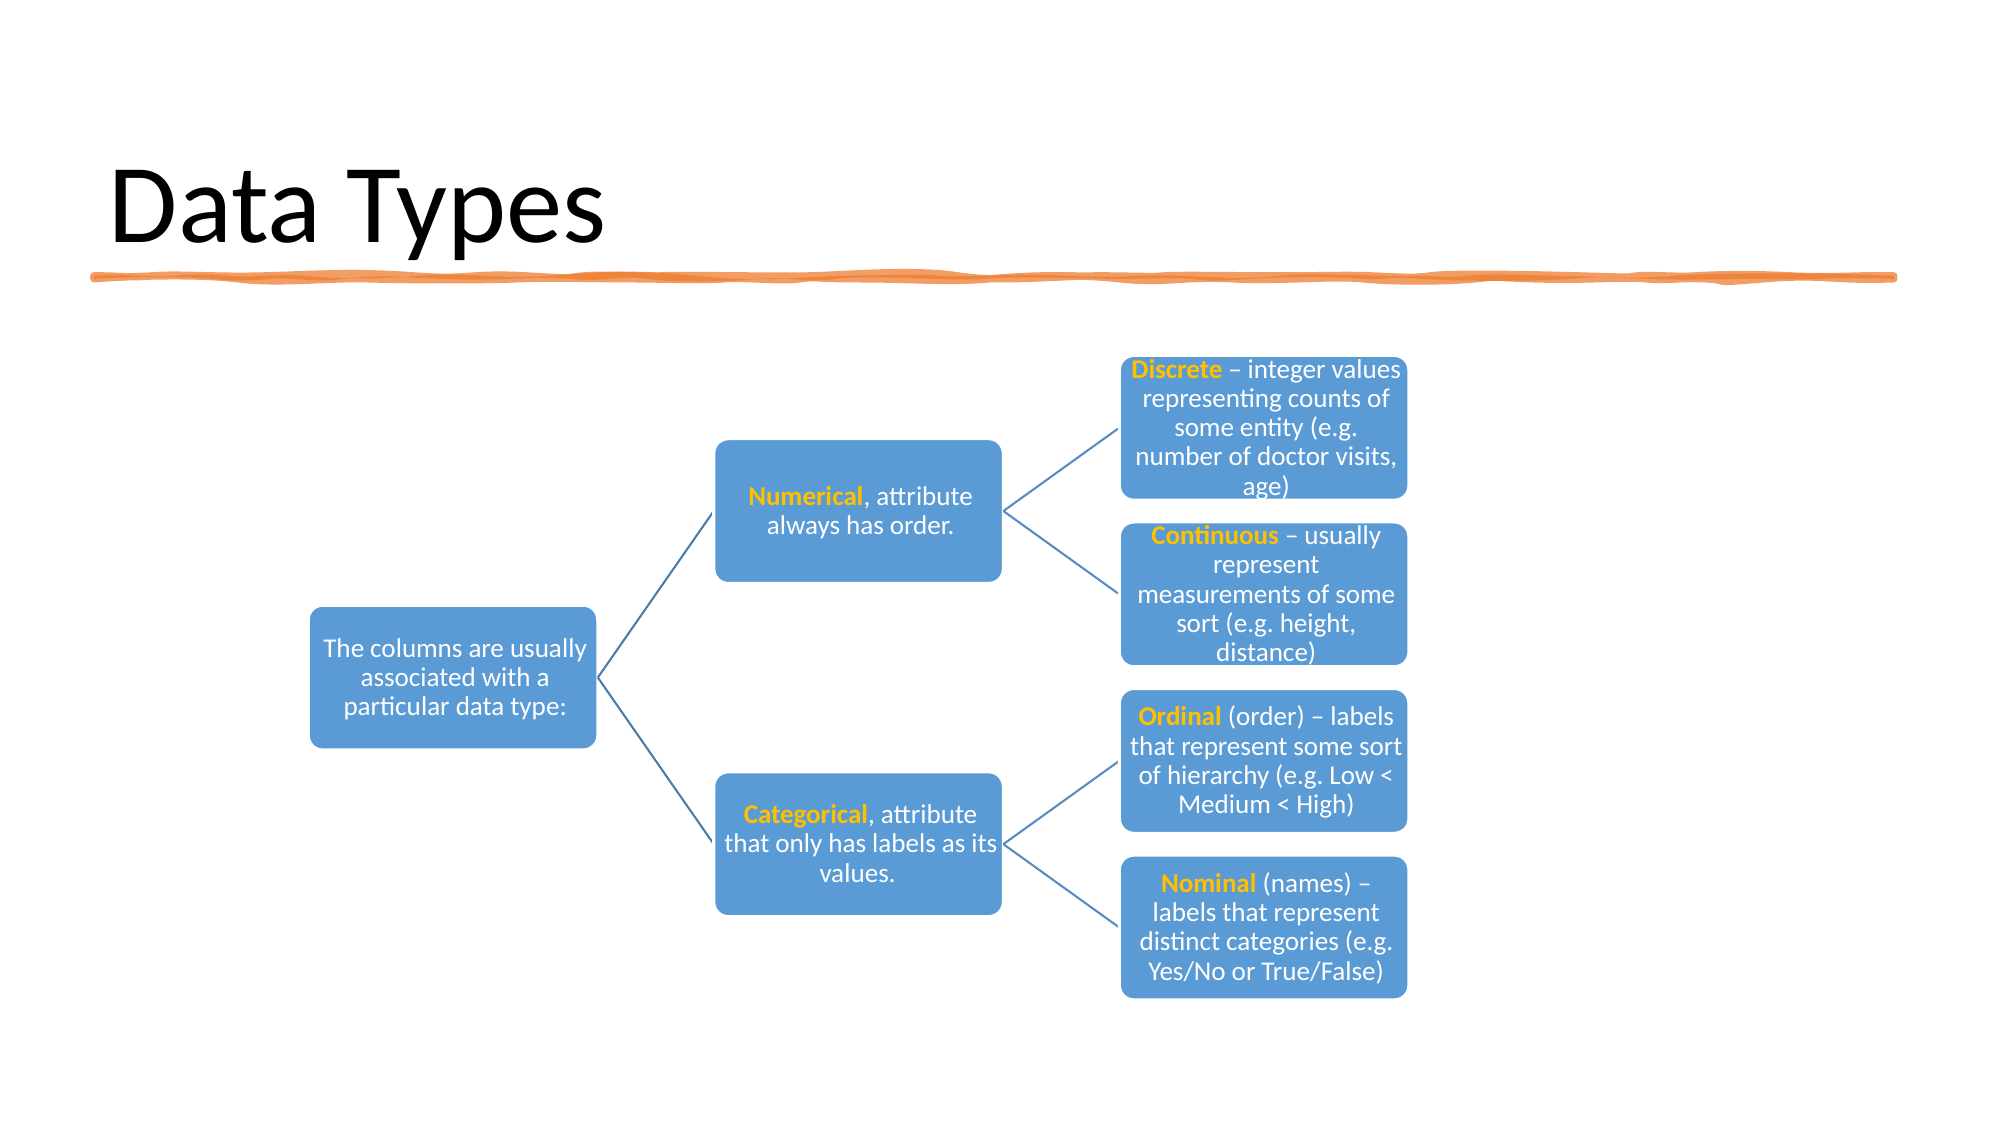

# Data Types

The columns are usually associated with a particular data type:

Numerical, attribute always has order.

Discrete – integer values representing counts of some entity (e.g. number of doctor visits, age)

Continuous – usually represent measurements of some sort (e.g. height, distance)

Categorical, attribute that only has labels as its values.

Ordinal (order) – labels that represent some sort of hierarchy (e.g. Low < Medium < High)

Nominal (names) – labels that represent distinct categories (e.g. Yes/No or True/False)